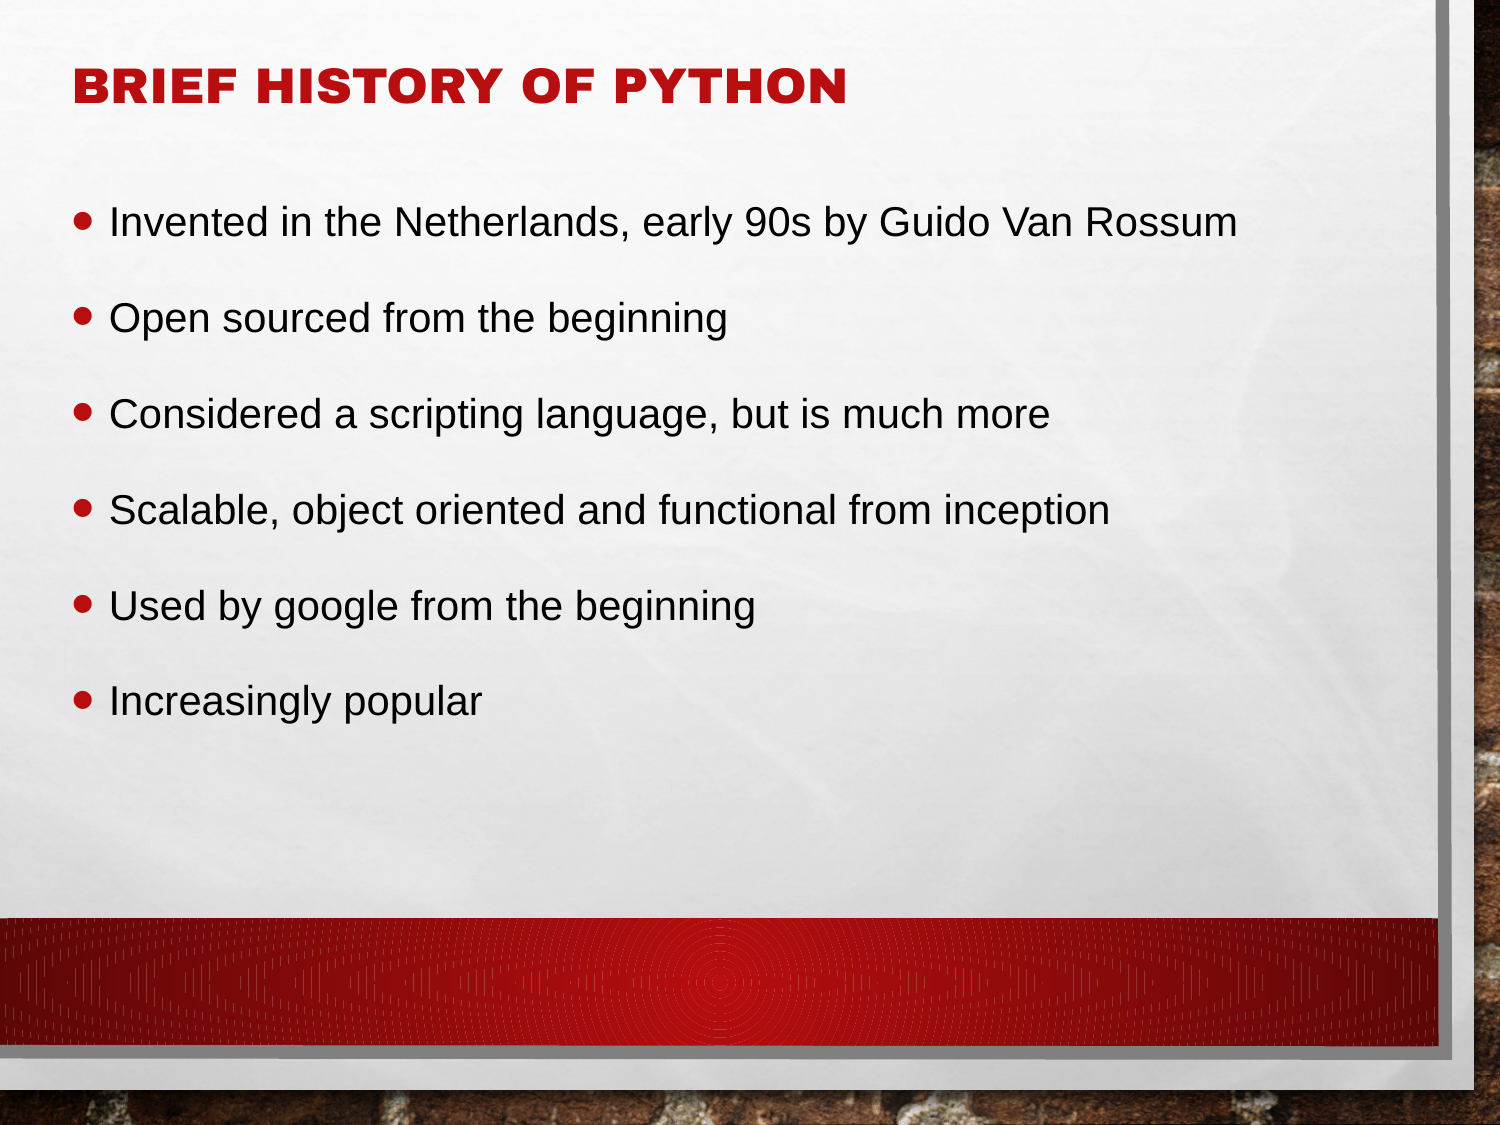

# Brief History of Python
Invented in the Netherlands, early 90s by Guido Van Rossum
Open sourced from the beginning
Considered a scripting language, but is much more
Scalable, object oriented and functional from inception
Used by google from the beginning
Increasingly popular